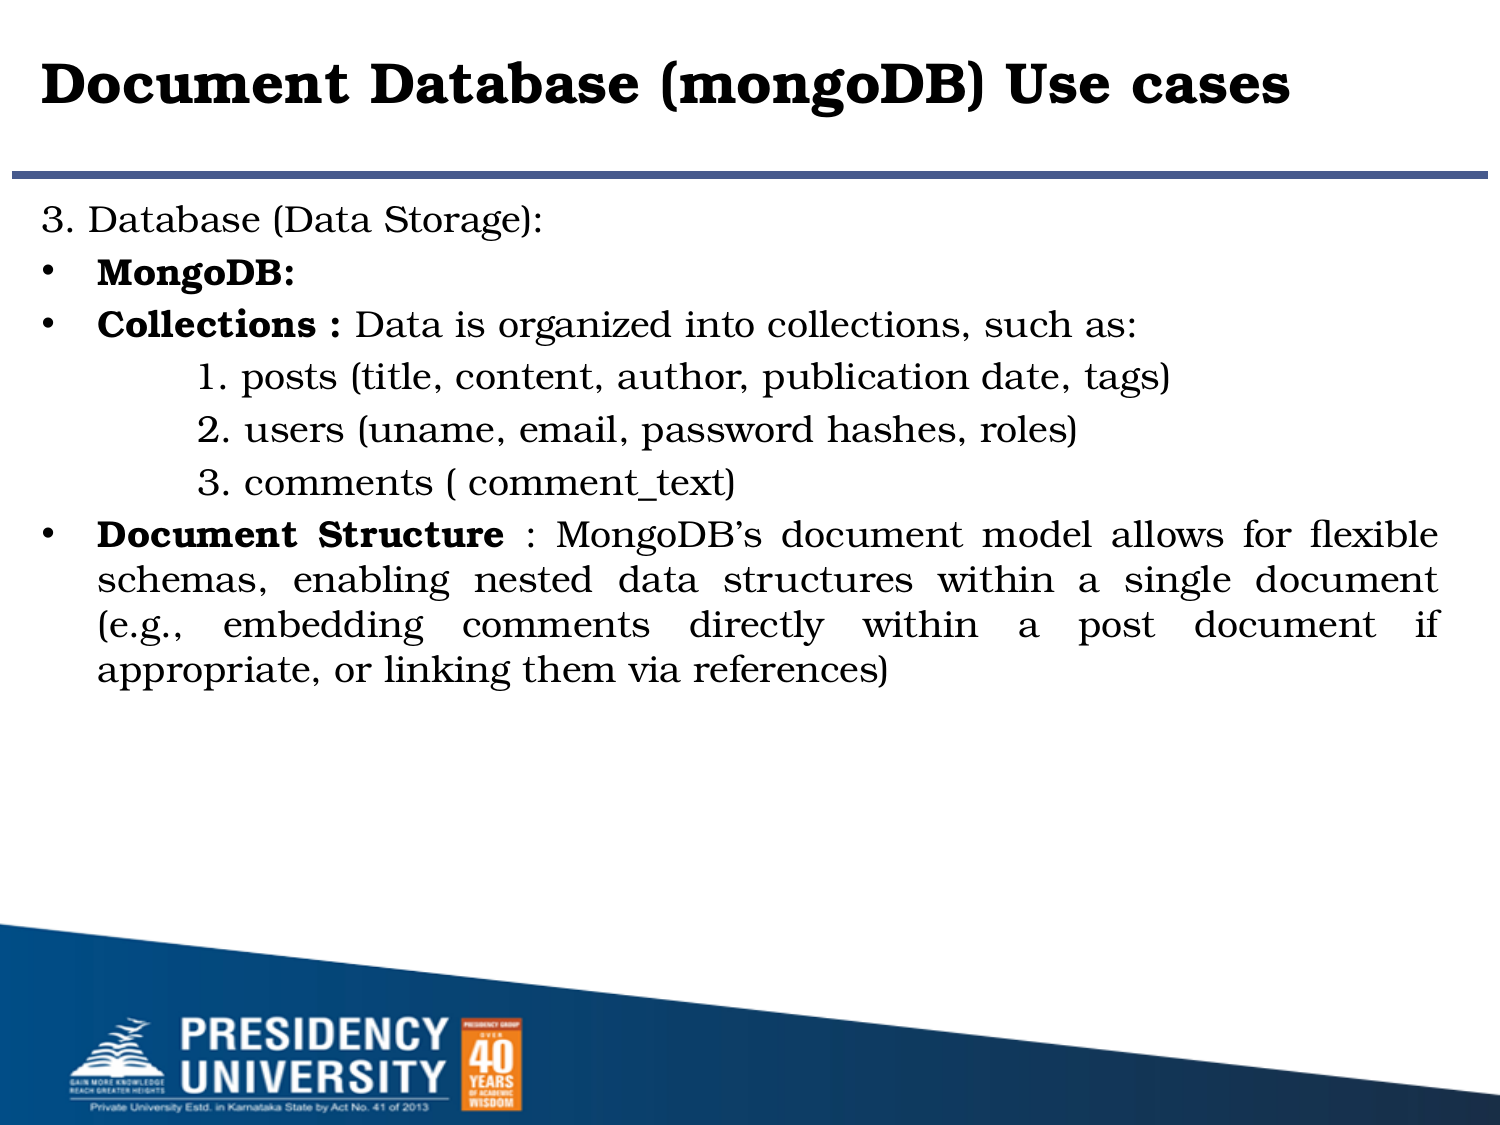

# Document Database (mongoDB) Use cases
3. Database (Data Storage):
MongoDB:
Collections : Data is organized into collections, such as:
            1. posts (title, content, author, publication date, tags)
             2. users (uname, email, password hashes, roles)
             3. comments ( comment_text)
Document Structure : MongoDB’s document model allows for flexible schemas, enabling nested data structures within a single document (e.g., embedding comments directly within a post document if appropriate, or linking them via references)